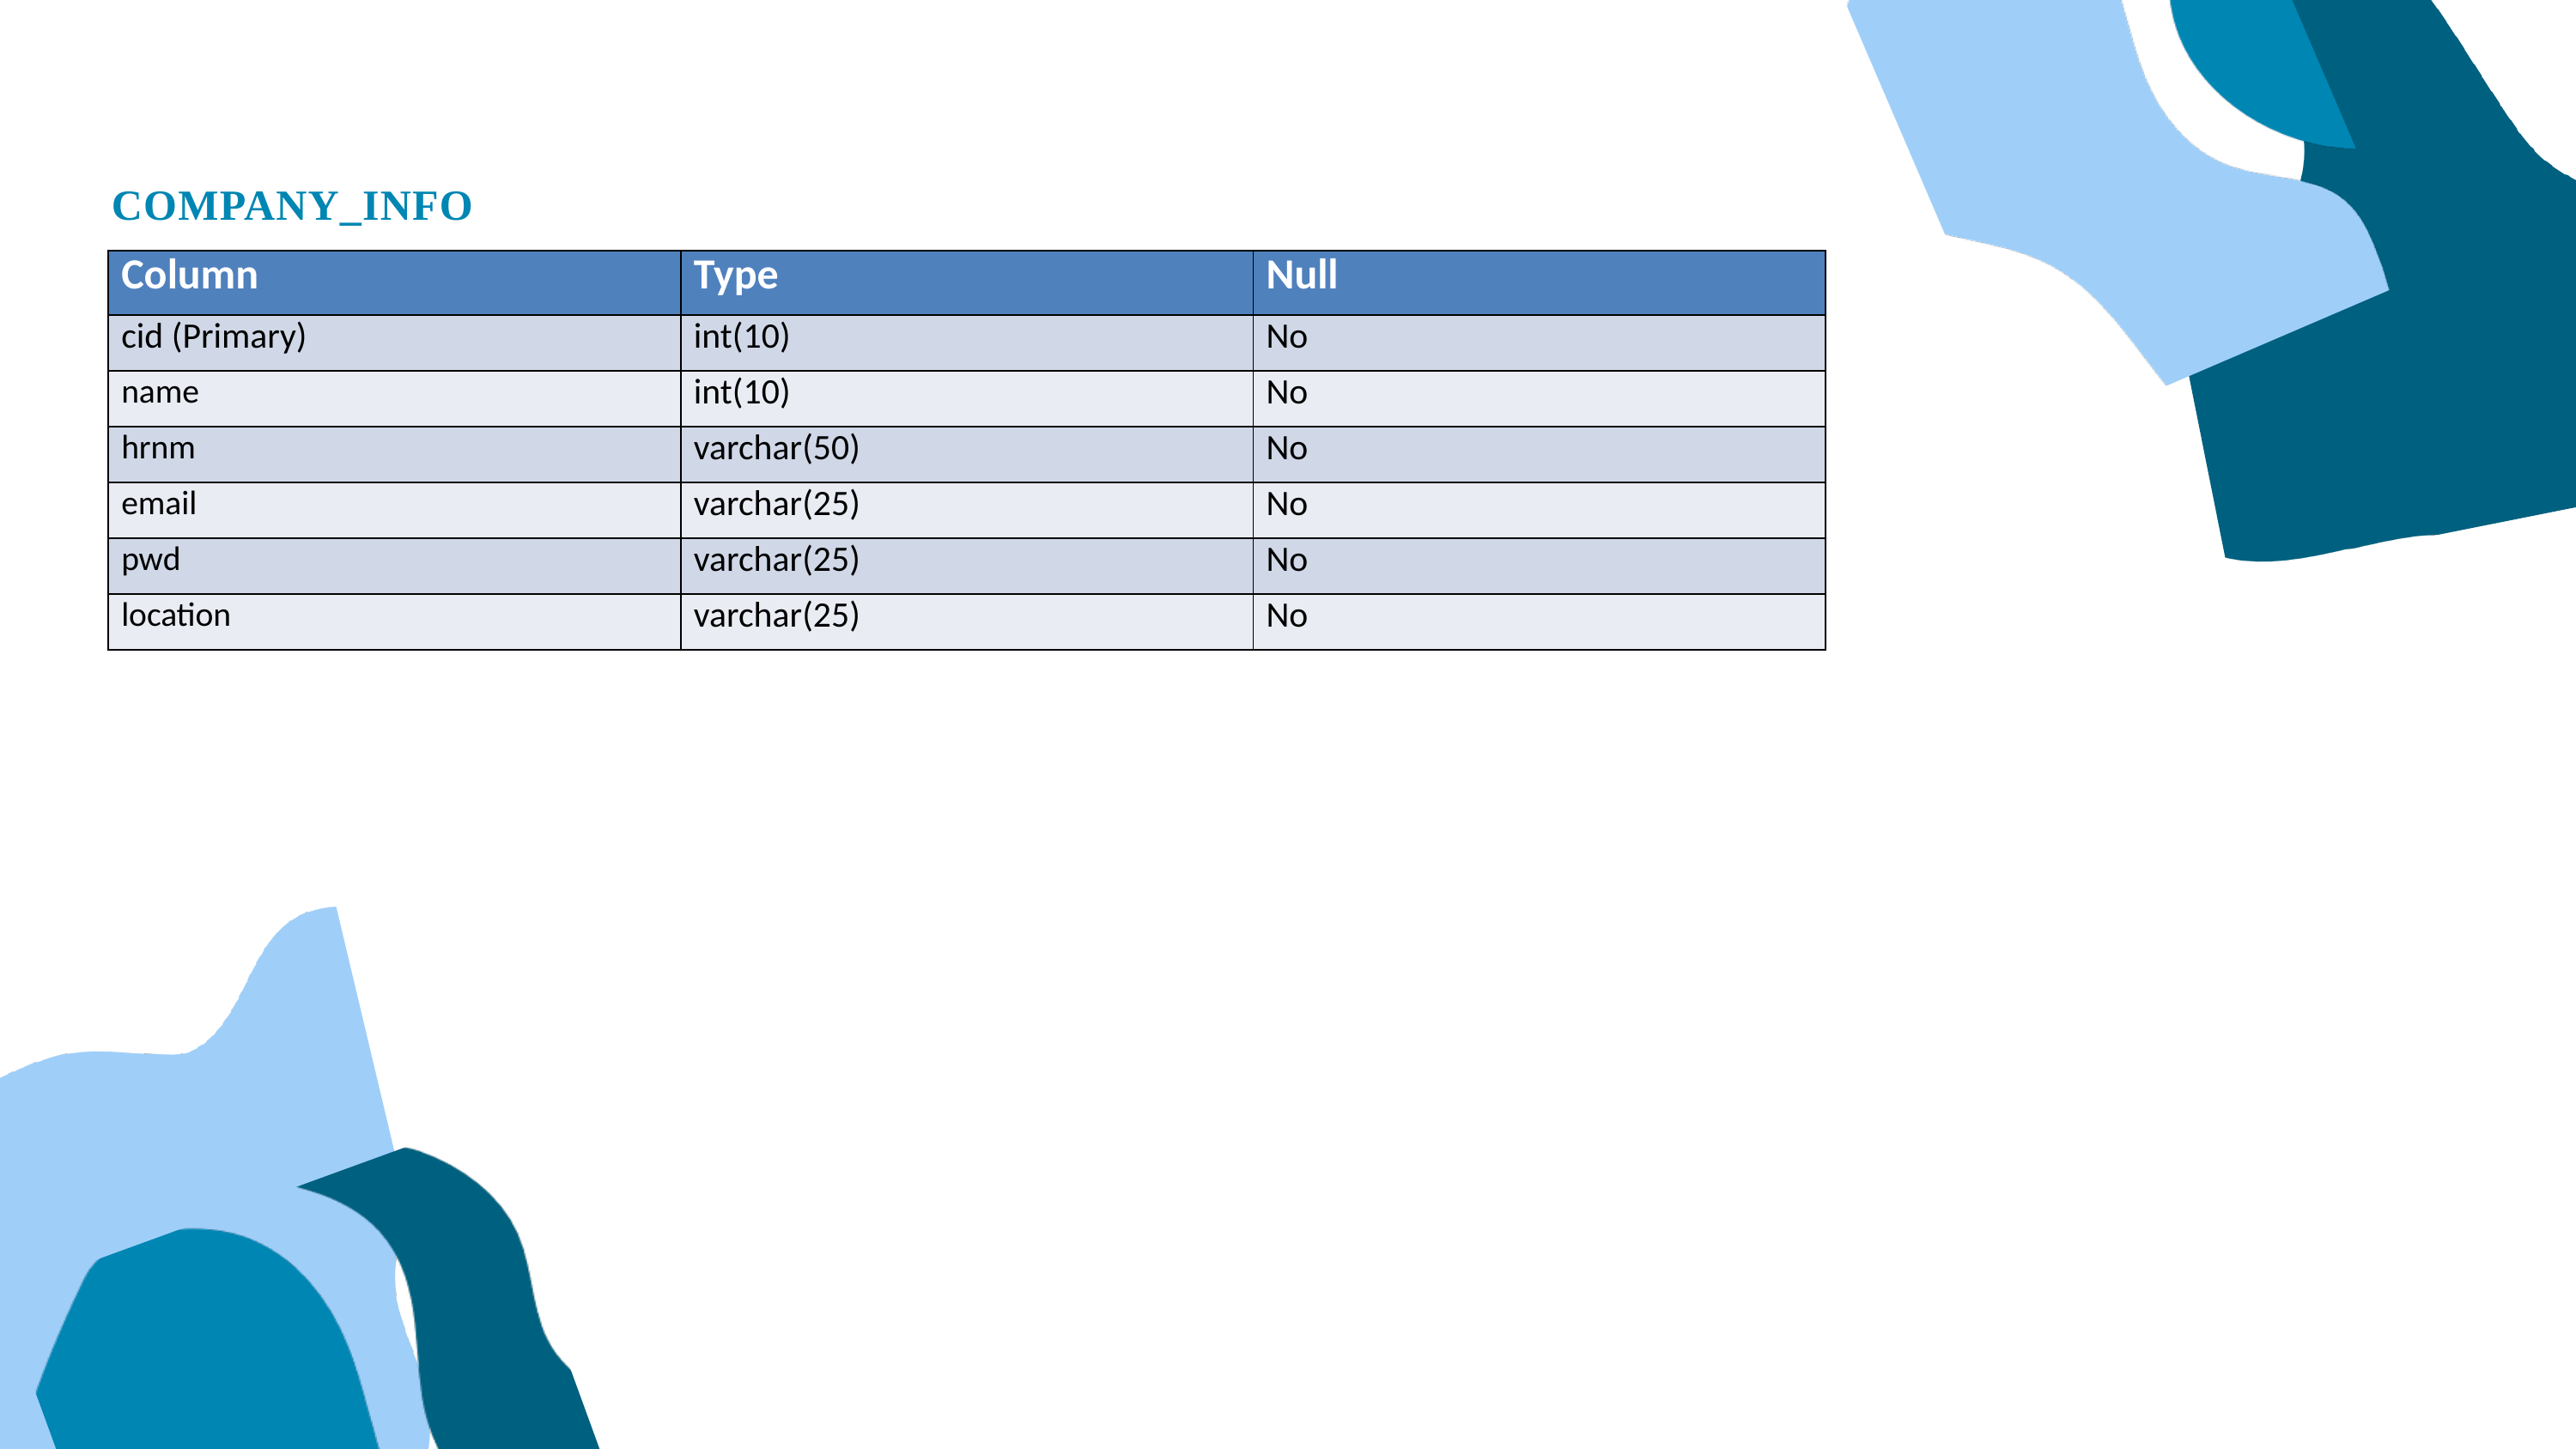

COMPANY_INFO
| Column | Type | Null |
| --- | --- | --- |
| cid (Primary) | int(10) | No |
| name | int(10) | No |
| hrnm | varchar(50) | No |
| email | varchar(25) | No |
| pwd | varchar(25) | No |
| location | varchar(25) | No |